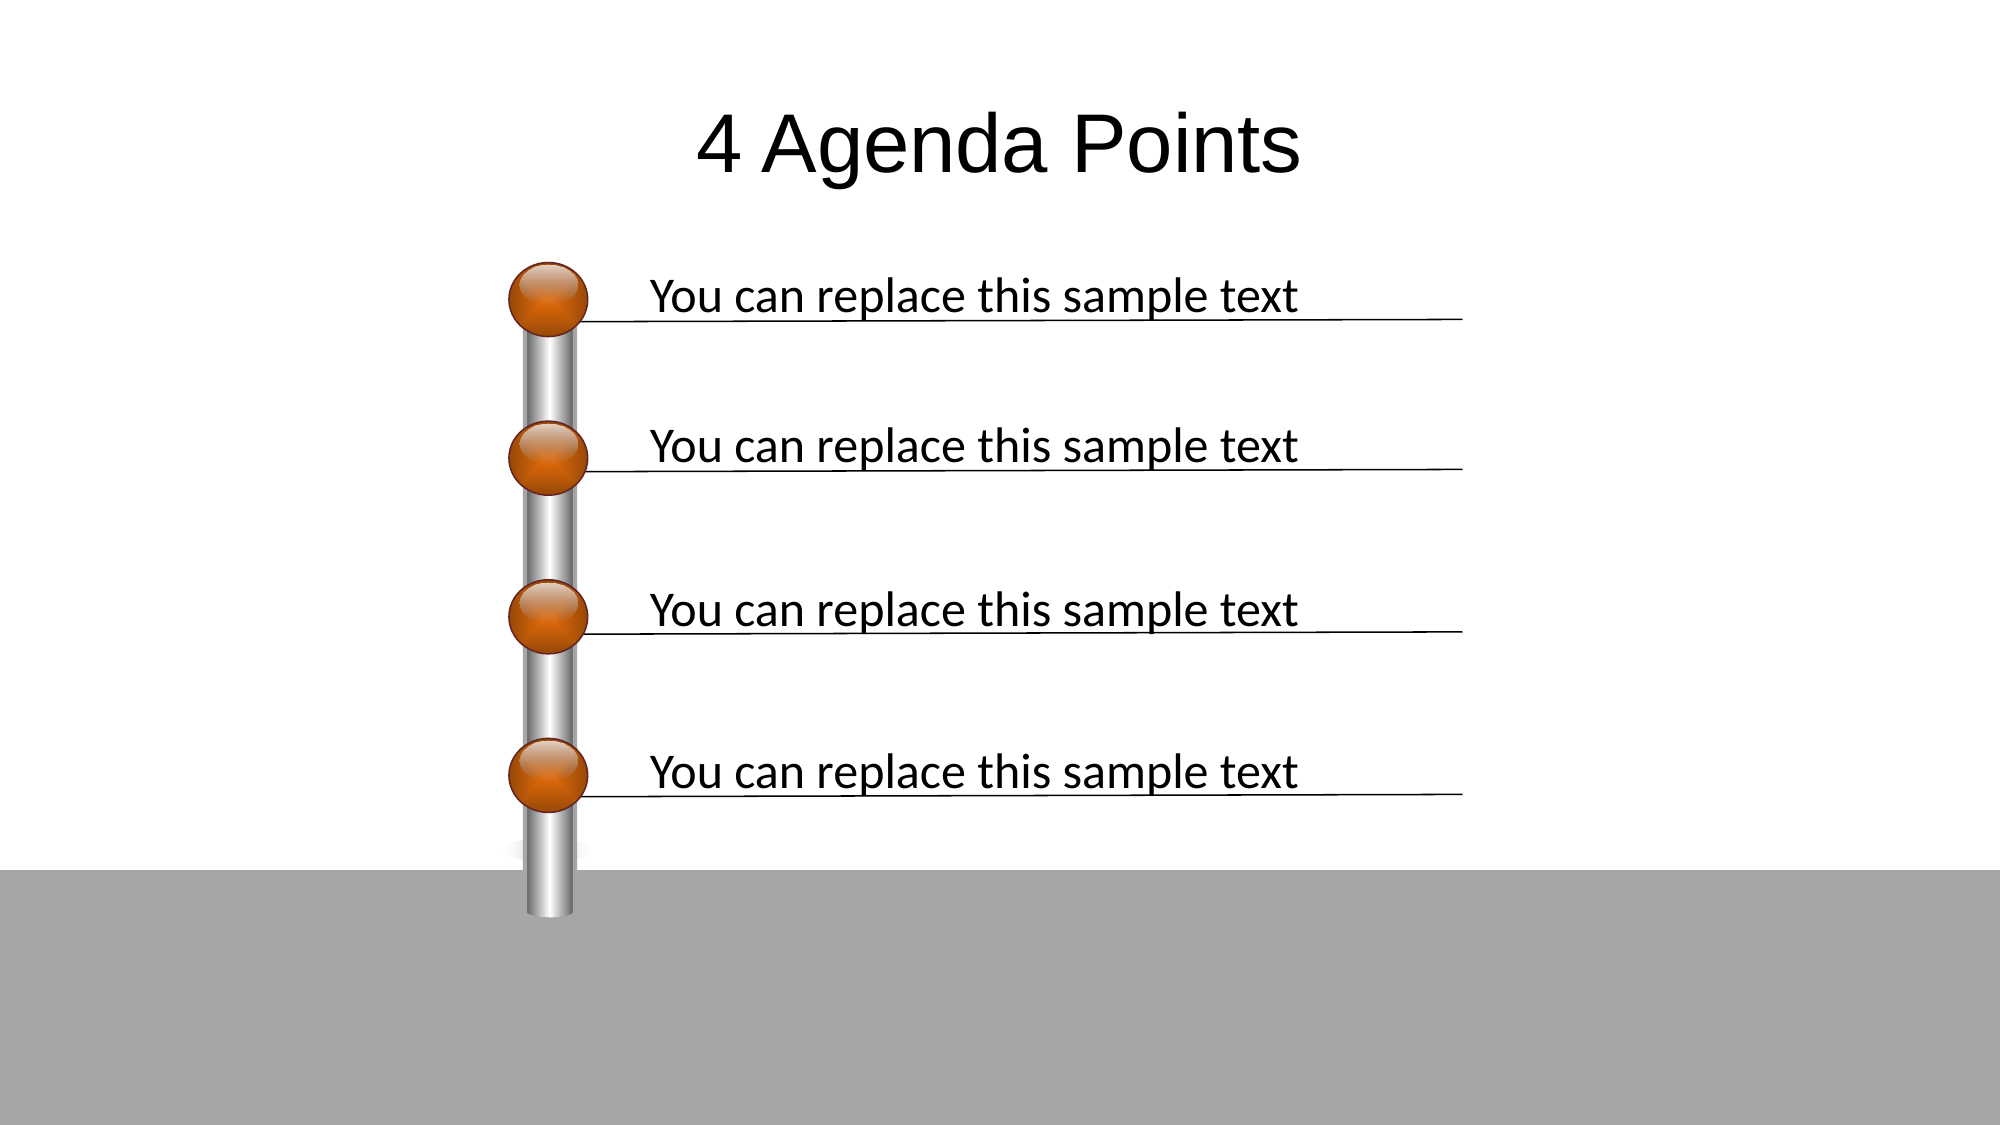

# 4 Agenda Points
You can replace this sample text

You can replace this sample text

You can replace this sample text

You can replace this sample text